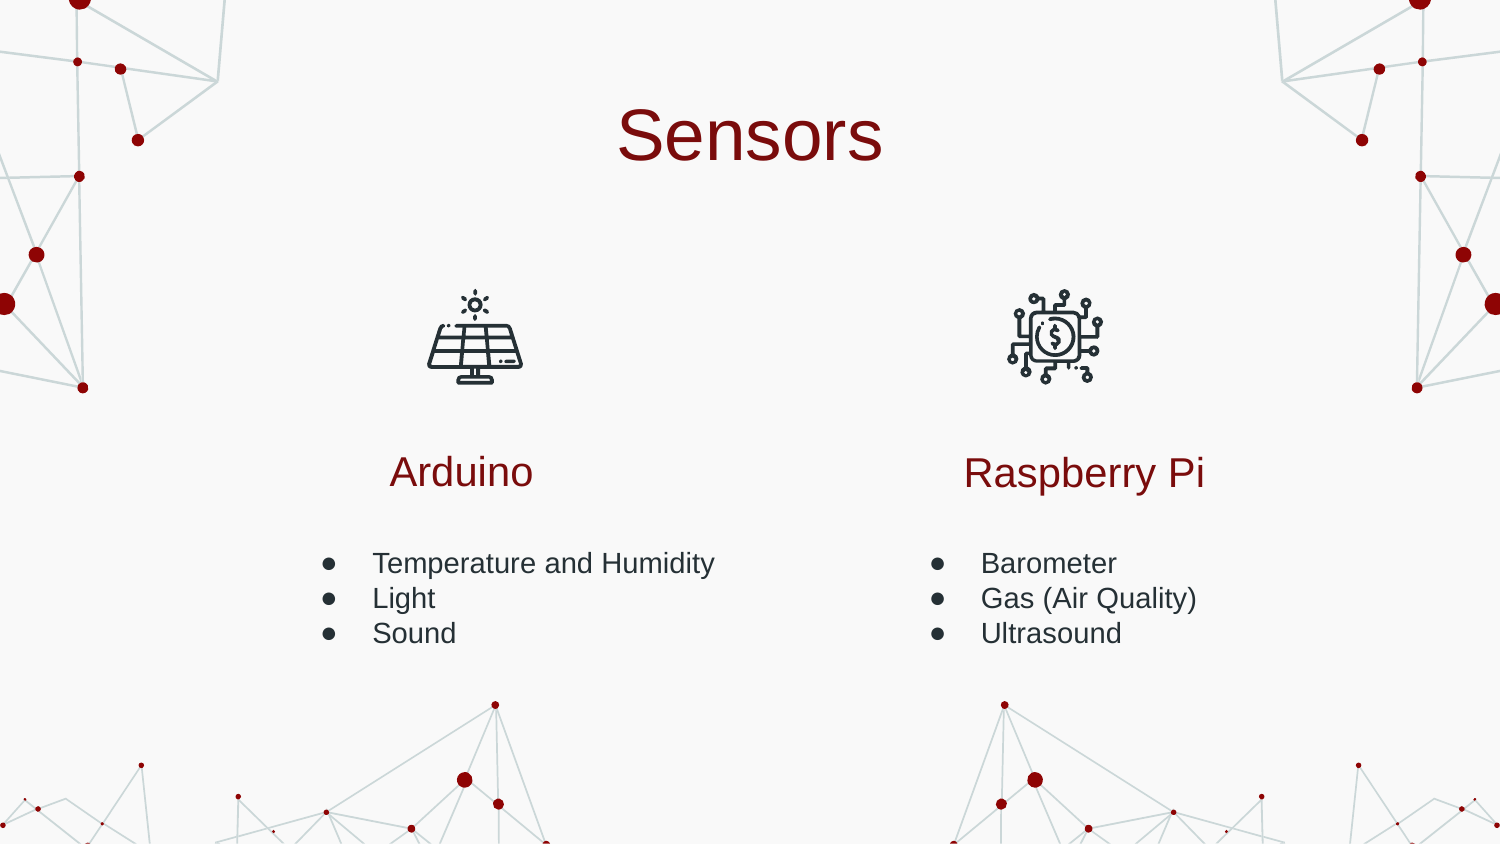

# Sensors

Arduino
Raspberry Pi

Temperature and Humidity
Light
Sound
Barometer
Gas (Air Quality)
Ultrasound